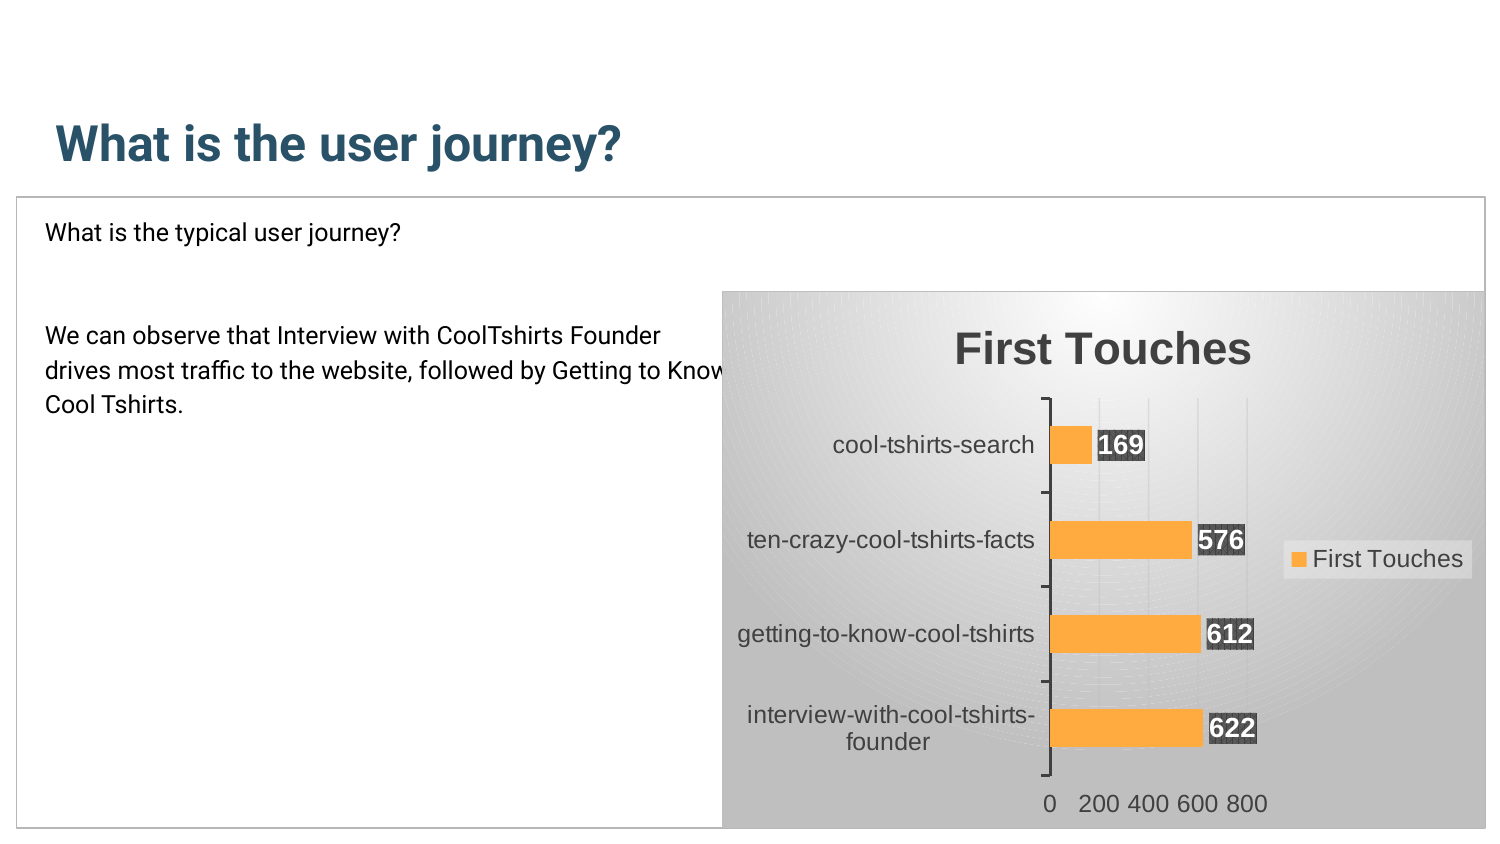

What is the user journey?
What is the typical user journey?

We can observe that Interview with CoolTshirts Founder
drives most traffic to the website, followed by Getting to Know
Cool Tshirts.

### Chart:

| Category | First Touches |
|---|---|
| interview-with-cool-tshirts-founder  | 622.0 |
| getting-to-know-cool-tshirts | 612.0 |
| ten-crazy-cool-tshirts-facts | 576.0 |
| cool-tshirts-search | 169.0 |